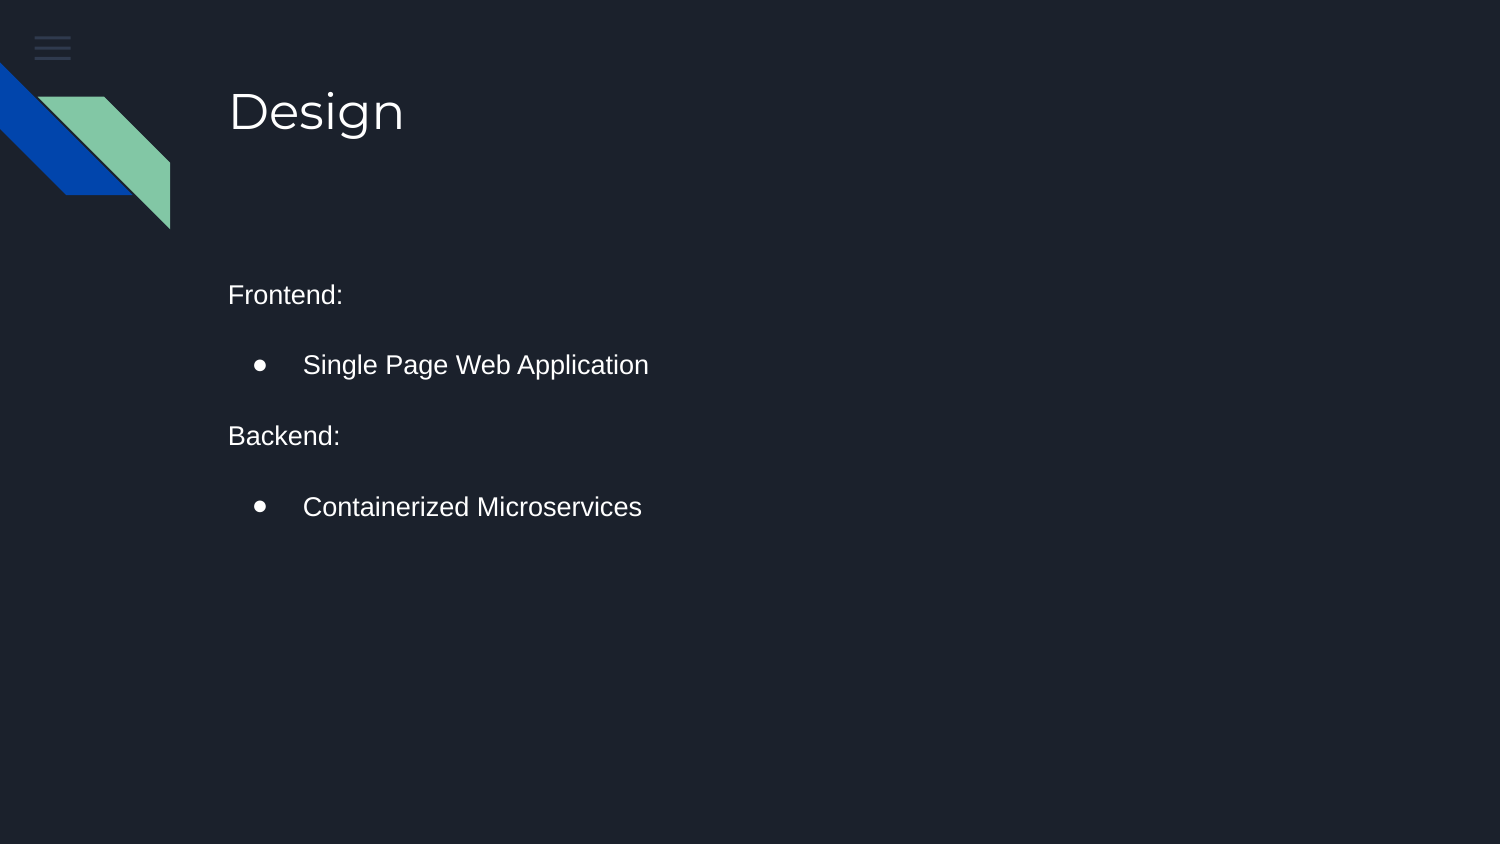

# Design
Frontend:
Single Page Web Application
Backend:
Containerized Microservices